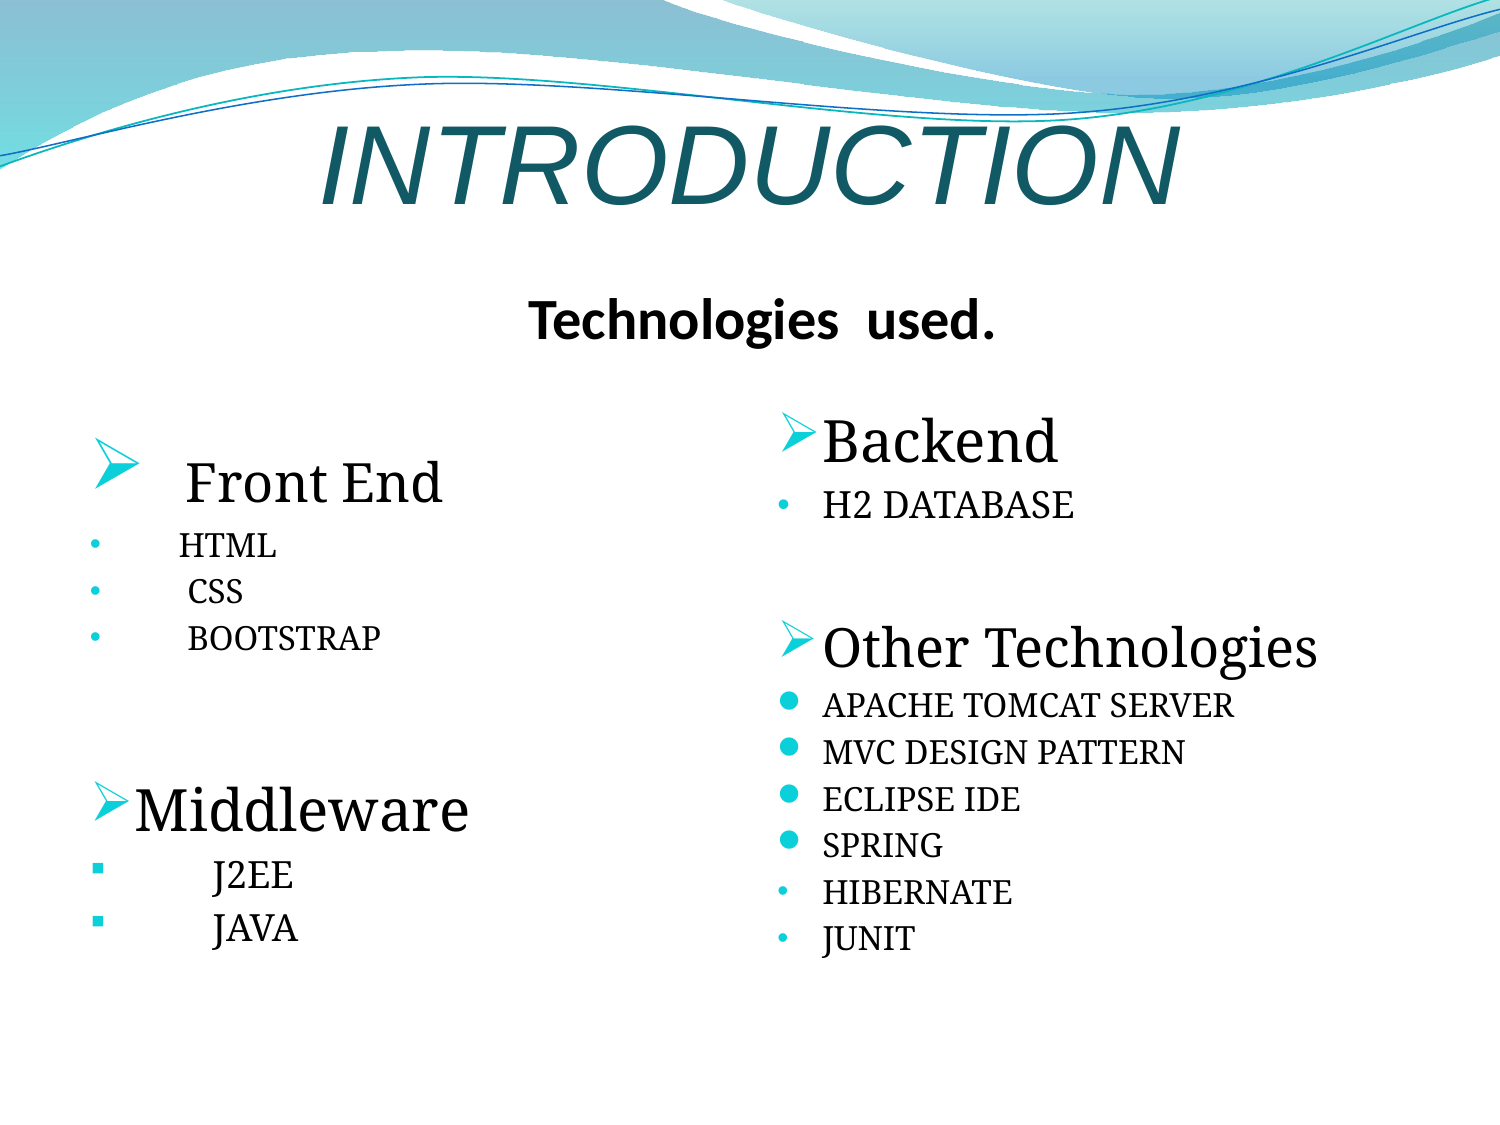

# INTRODUCTION Technologies  used.

  Front End
     HTML
      CSS
      BOOTSTRAP

Middleware
        J2EE
        JAVA

Backend
H2 DATABASE

Other Technologies
APACHE TOMCAT SERVER
MVC DESIGN PATTERN
ECLIPSE IDE
SPRING
HIBERNATE
JUNIT